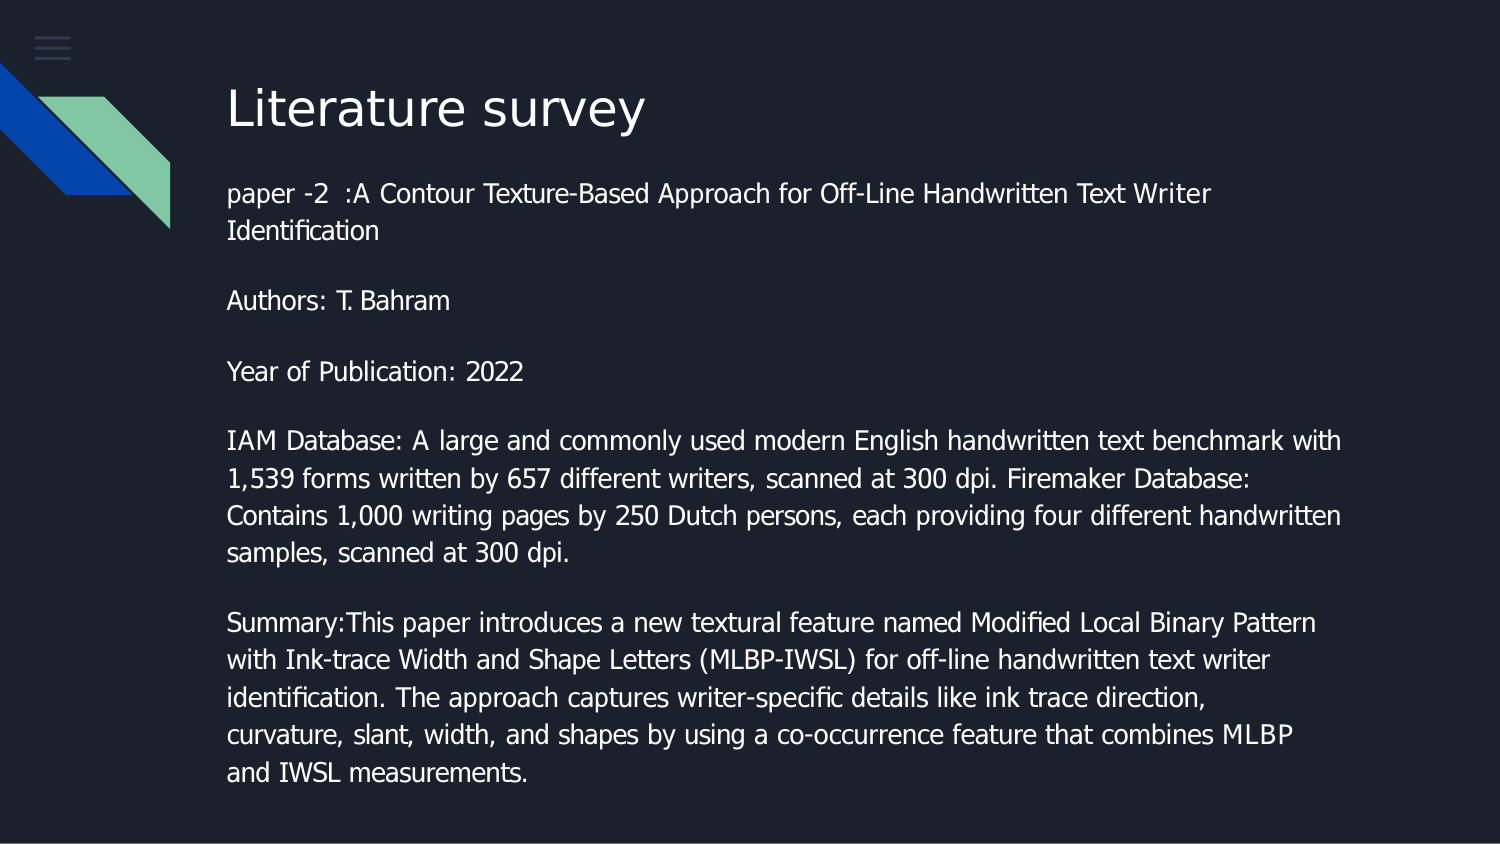

# Literature survey
paper -2  :A Contour Texture-Based Approach for Off-Line Handwritten Text Writer Identification

Authors: T. Bahram

Year of Publication: 2022

IAM Database: A large and commonly used modern English handwritten text benchmark with 1,539 forms written by 657 different writers, scanned at 300 dpi. Firemaker Database: Contains 1,000 writing pages by 250 Dutch persons, each providing four different handwritten samples, scanned at 300 dpi.

Summary:This paper introduces a new textural feature named Modified Local Binary Pattern with Ink-trace Width and Shape Letters (MLBP-IWSL) for off-line handwritten text writer identification. The approach captures writer-specific details like ink trace direction, curvature, slant, width, and shapes by using a co-occurrence feature that combines MLBP and IWSL measurements.